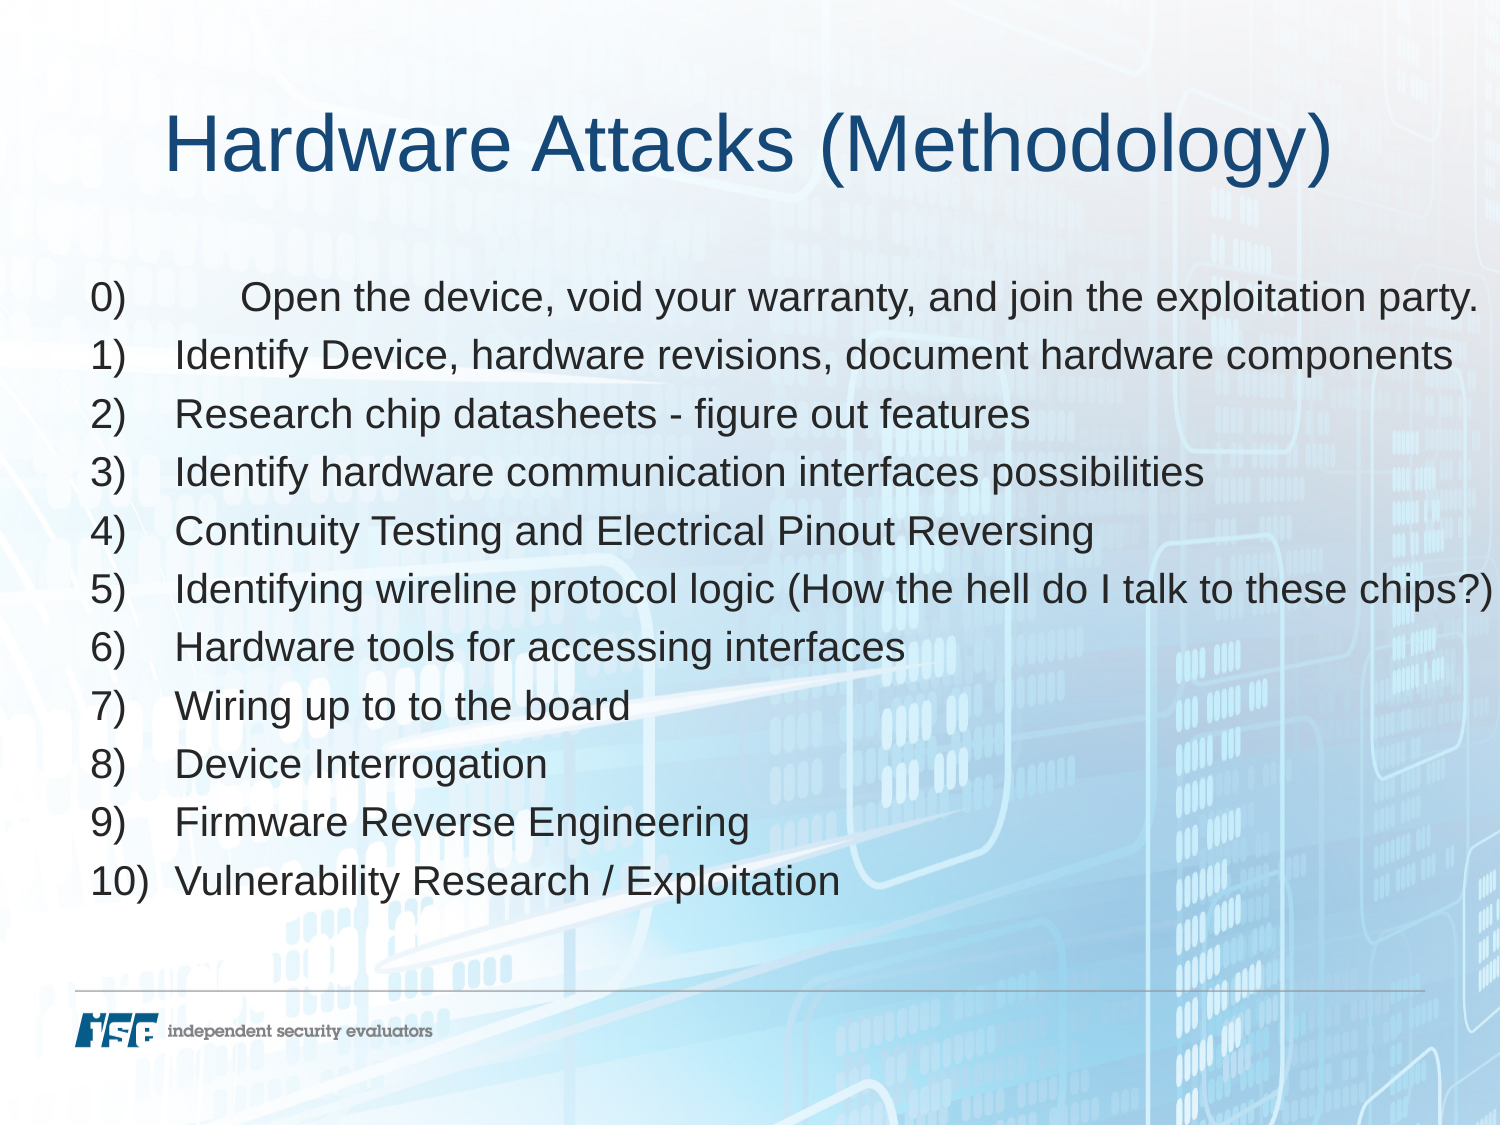

# Hardware Attacks (Methodology)
0) 	Open the device, void your warranty, and join the exploitation party.
Identify Device, hardware revisions, document hardware components
Research chip datasheets - figure out features
Identify hardware communication interfaces possibilities
Continuity Testing and Electrical Pinout Reversing
Identifying wireline protocol logic (How the hell do I talk to these chips?)
Hardware tools for accessing interfaces
Wiring up to to the board
Device Interrogation
Firmware Reverse Engineering
Vulnerability Research / Exploitation